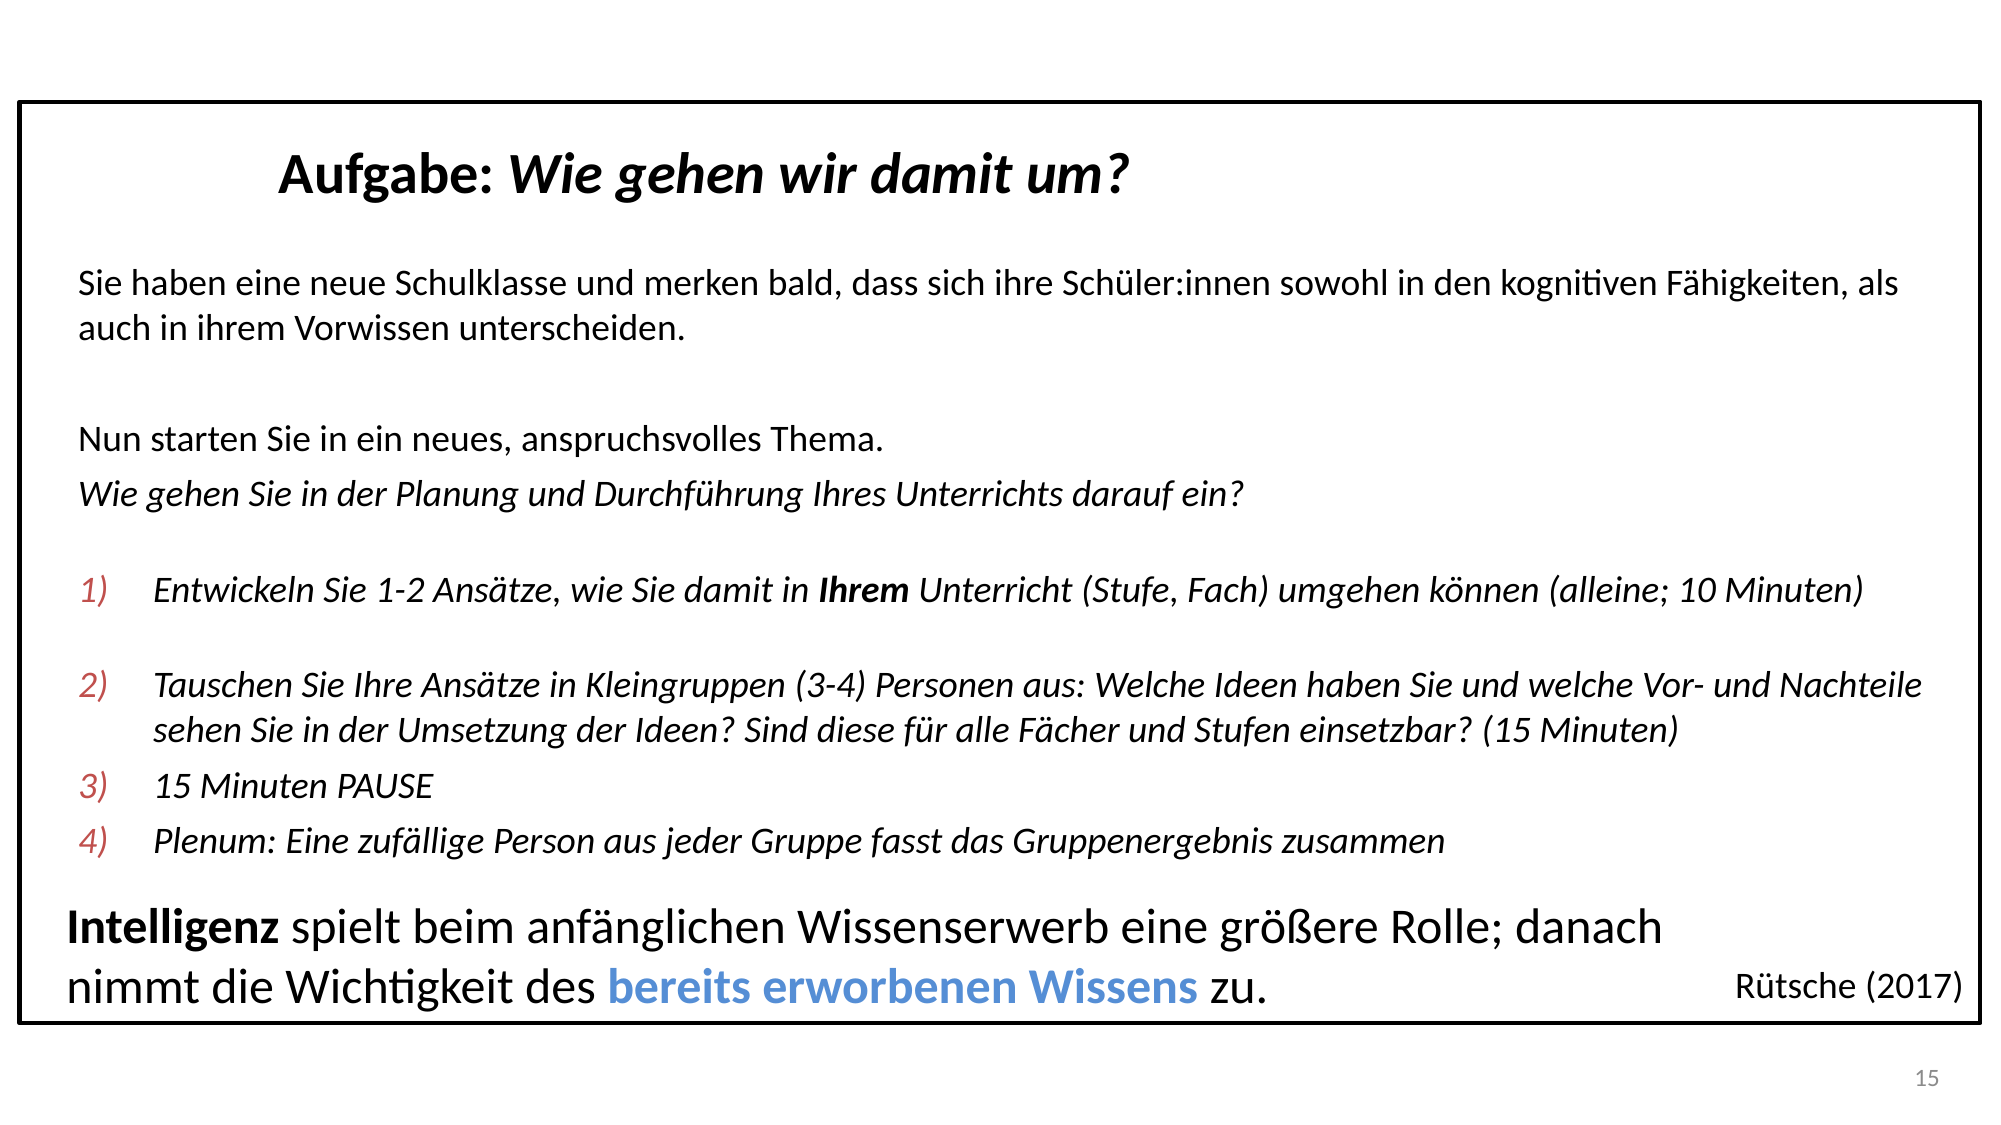

#
Aufgabe: Wie gehen wir damit um?

Sie haben eine neue Schulklasse und merken bald, dass sich ihre Schüler:innen sowohl in den kognitiven Fähigkeiten, als auch in ihrem Vorwissen unterscheiden.

Nun starten Sie in ein neues, anspruchsvolles Thema.
Wie gehen Sie in der Planung und Durchführung Ihres Unterrichts darauf ein?

Entwickeln Sie 1-2 Ansätze, wie Sie damit in Ihrem Unterricht (Stufe, Fach) umgehen können (alleine; 10 Minuten)

Tauschen Sie Ihre Ansätze in Kleingruppen (3-4) Personen aus: Welche Ideen haben Sie und welche Vor- und Nachteile sehen Sie in der Umsetzung der Ideen? Sind diese für alle Fächer und Stufen einsetzbar? (15 Minuten)
15 Minuten PAUSE
Plenum: Eine zufällige Person aus jeder Gruppe fasst das Gruppenergebnis zusammen

Intelligenz spielt beim anfänglichen Wissenserwerb eine größere Rolle; danach nimmt die Wichtigkeit des bereits erworbenen Wissens zu.
Rütsche (2017)
15